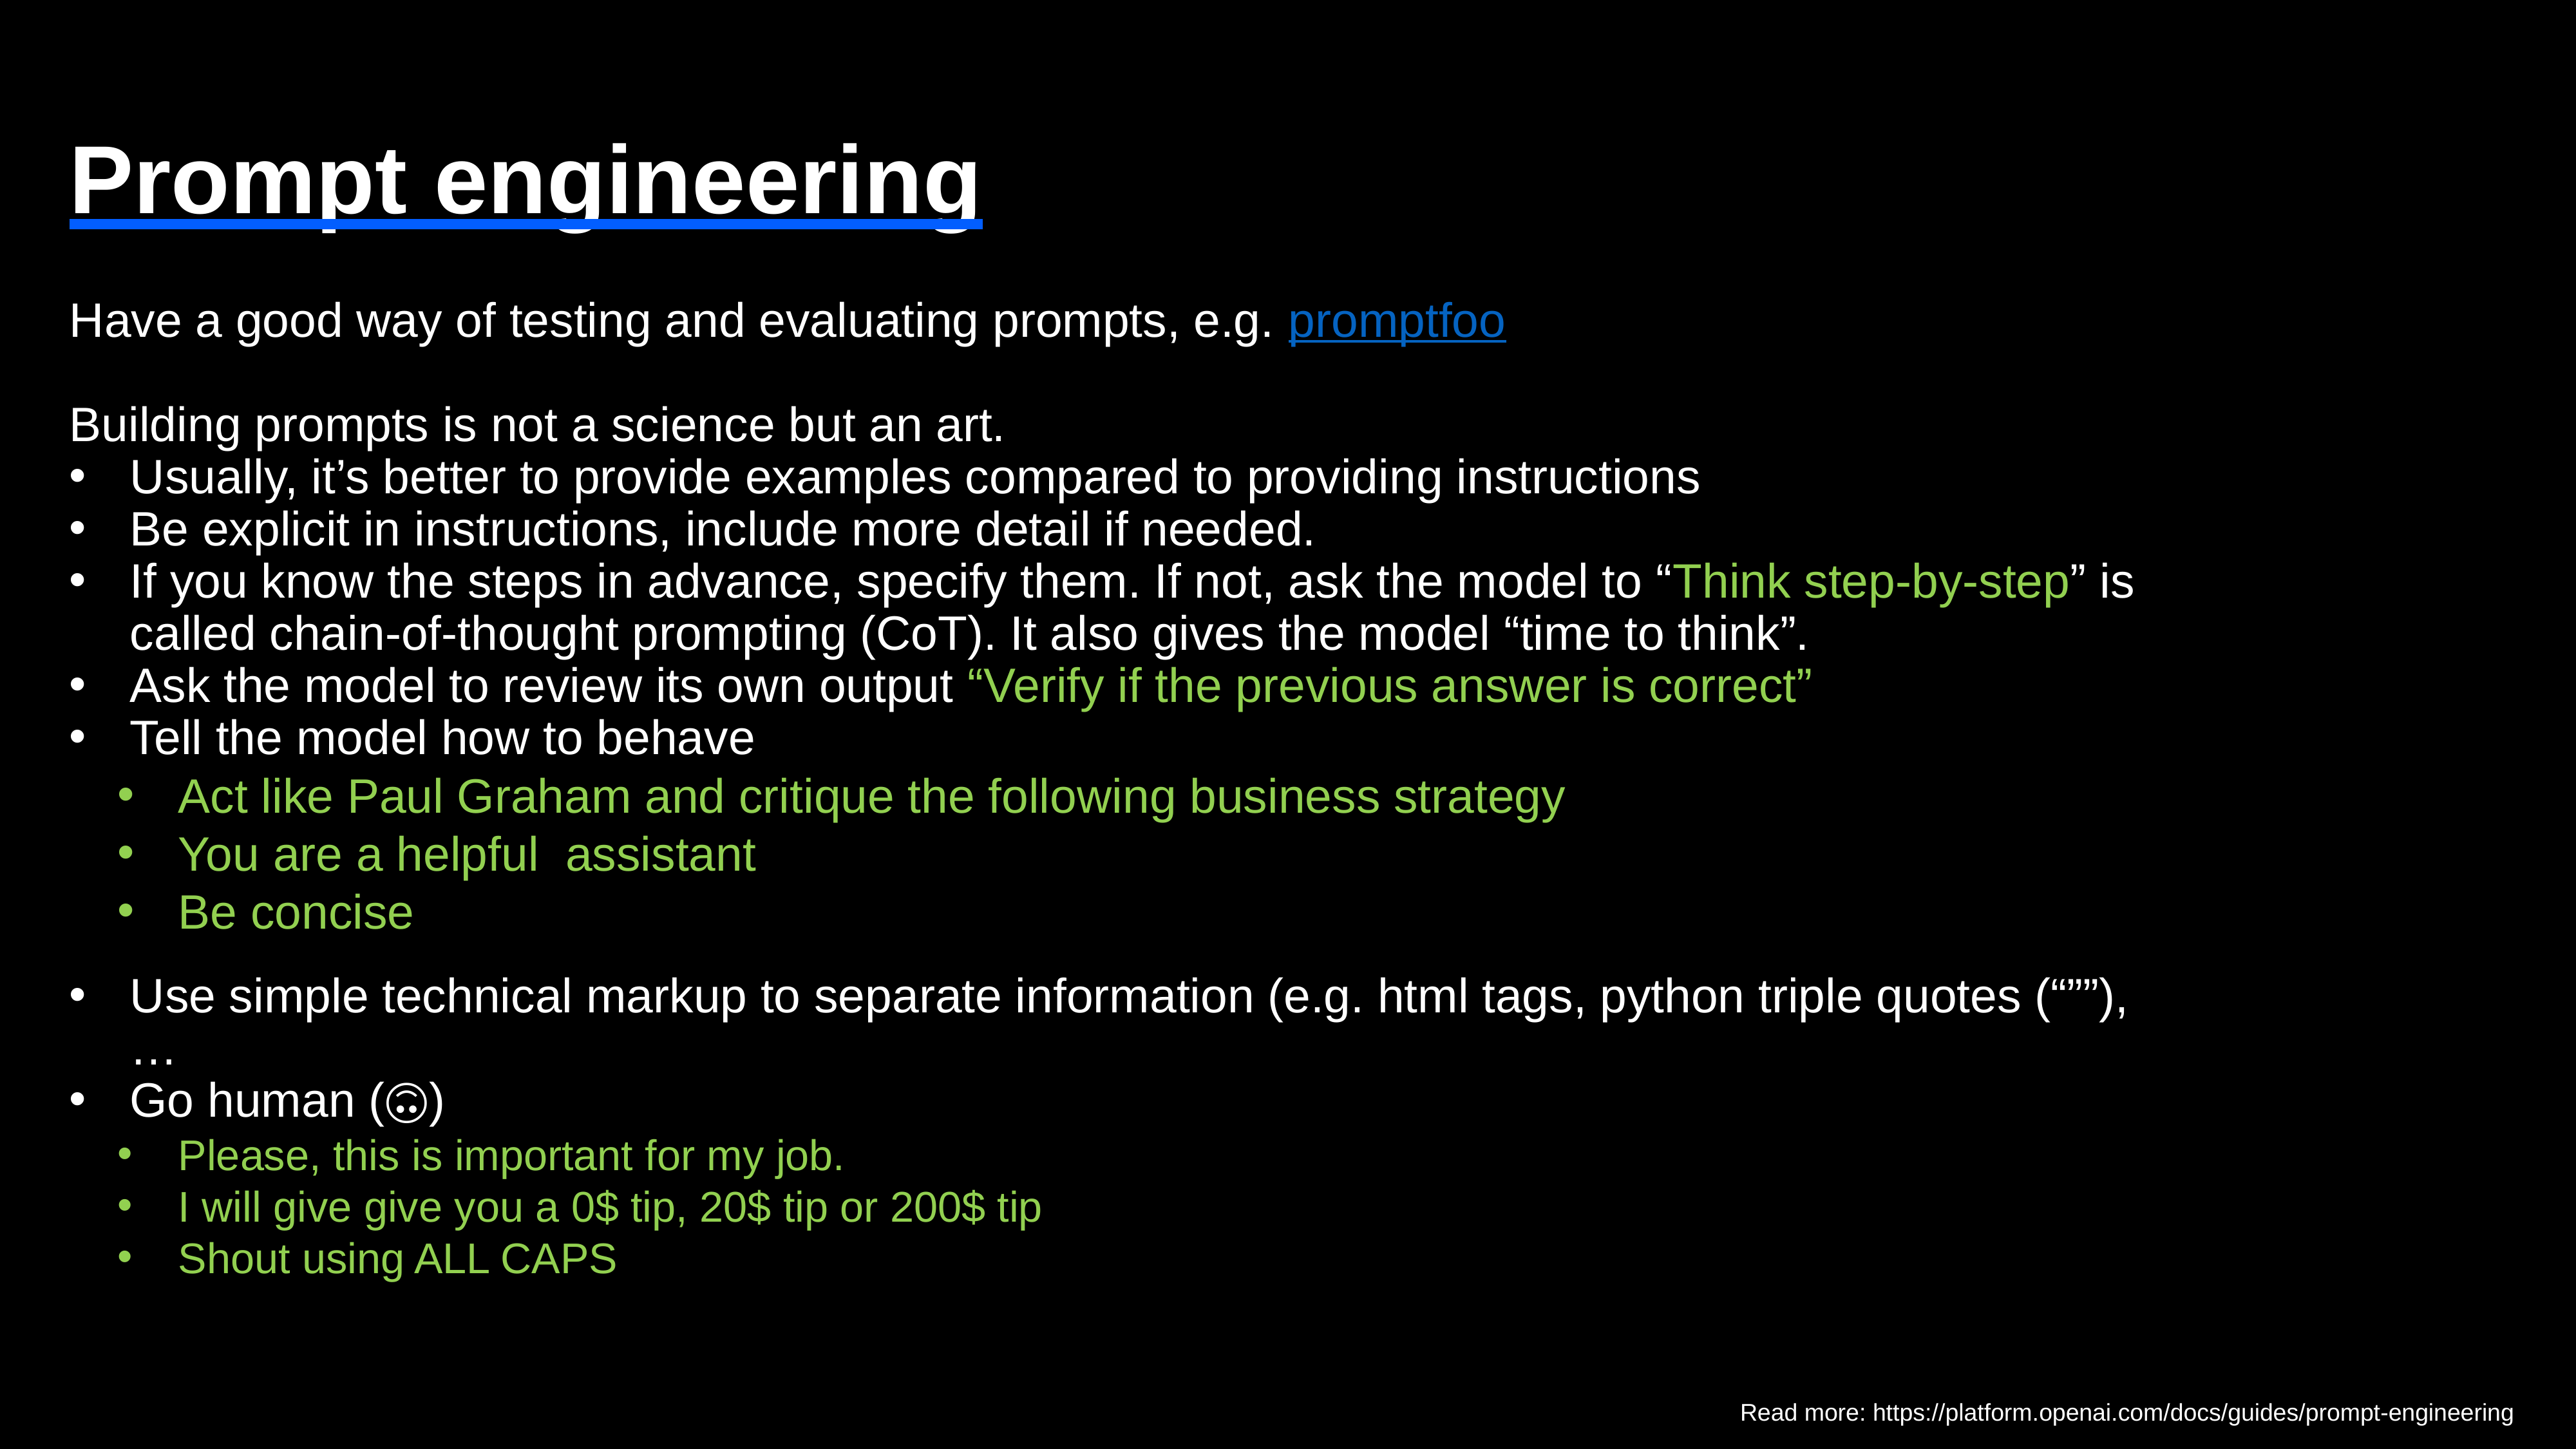

# Prompt engineering
Have a good way of testing and evaluating prompts, e.g. promptfoo

Building prompts is not a science but an art.
Usually, it’s better to provide examples compared to providing instructions
Be explicit in instructions, include more detail if needed.
If you know the steps in advance, specify them. If not, ask the model to “Think step-by-step” is called chain-of-thought prompting (CoT). It also gives the model “time to think”.
Ask the model to review its own output “Verify if the previous answer is correct”
Tell the model how to behave
Act like Paul Graham and critique the following business strategy
You are a helpful  assistant
Be concise
Use simple technical markup to separate information (e.g. html tags, python triple quotes (“””), …
Go human (🙃)
Please, this is important for my job.
I will give give you a 0$ tip, 20$ tip or 200$ tip
Shout using ALL CAPS

Read more: https://platform.openai.com/docs/guides/prompt-engineering